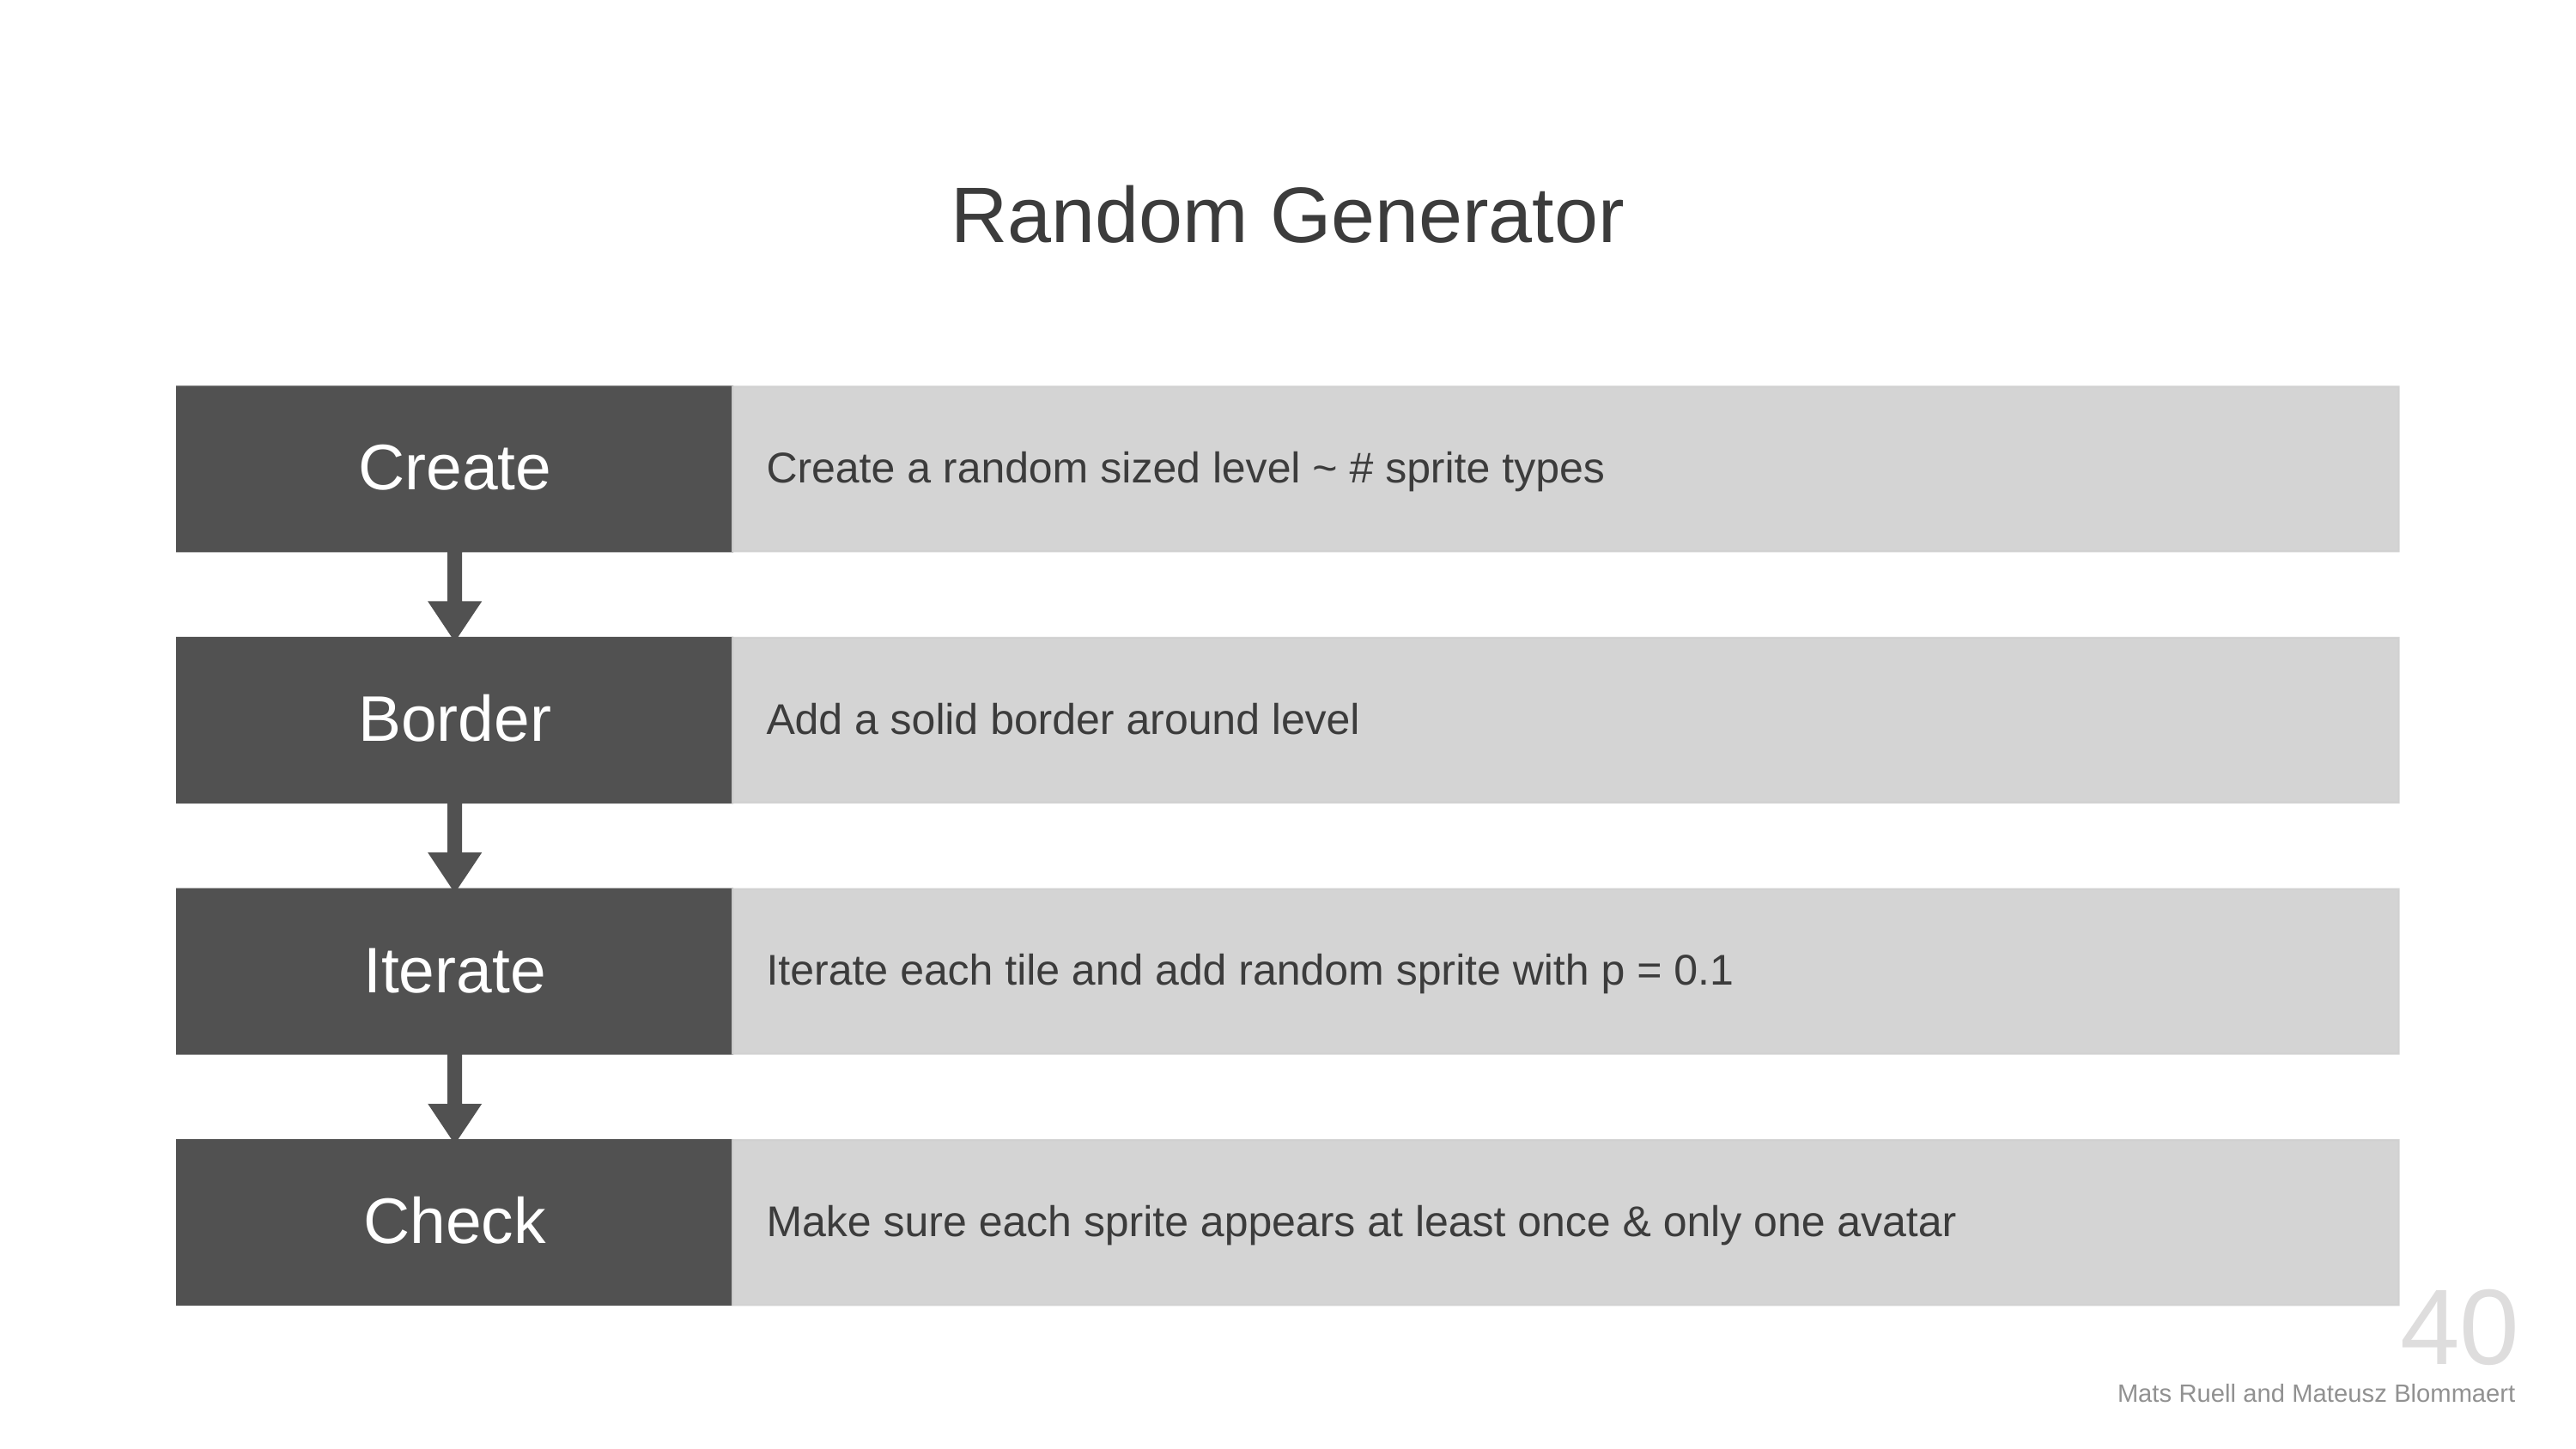

# Random Generator
Check
Make sure each sprite appears at least once & only one avatar
Iterate
Iterate each tile and add random sprite with p = 0.1
Border
Add a solid border around level
Create
Create a random sized level ~ # sprite types
40
Mats Ruell and Mateusz Blommaert